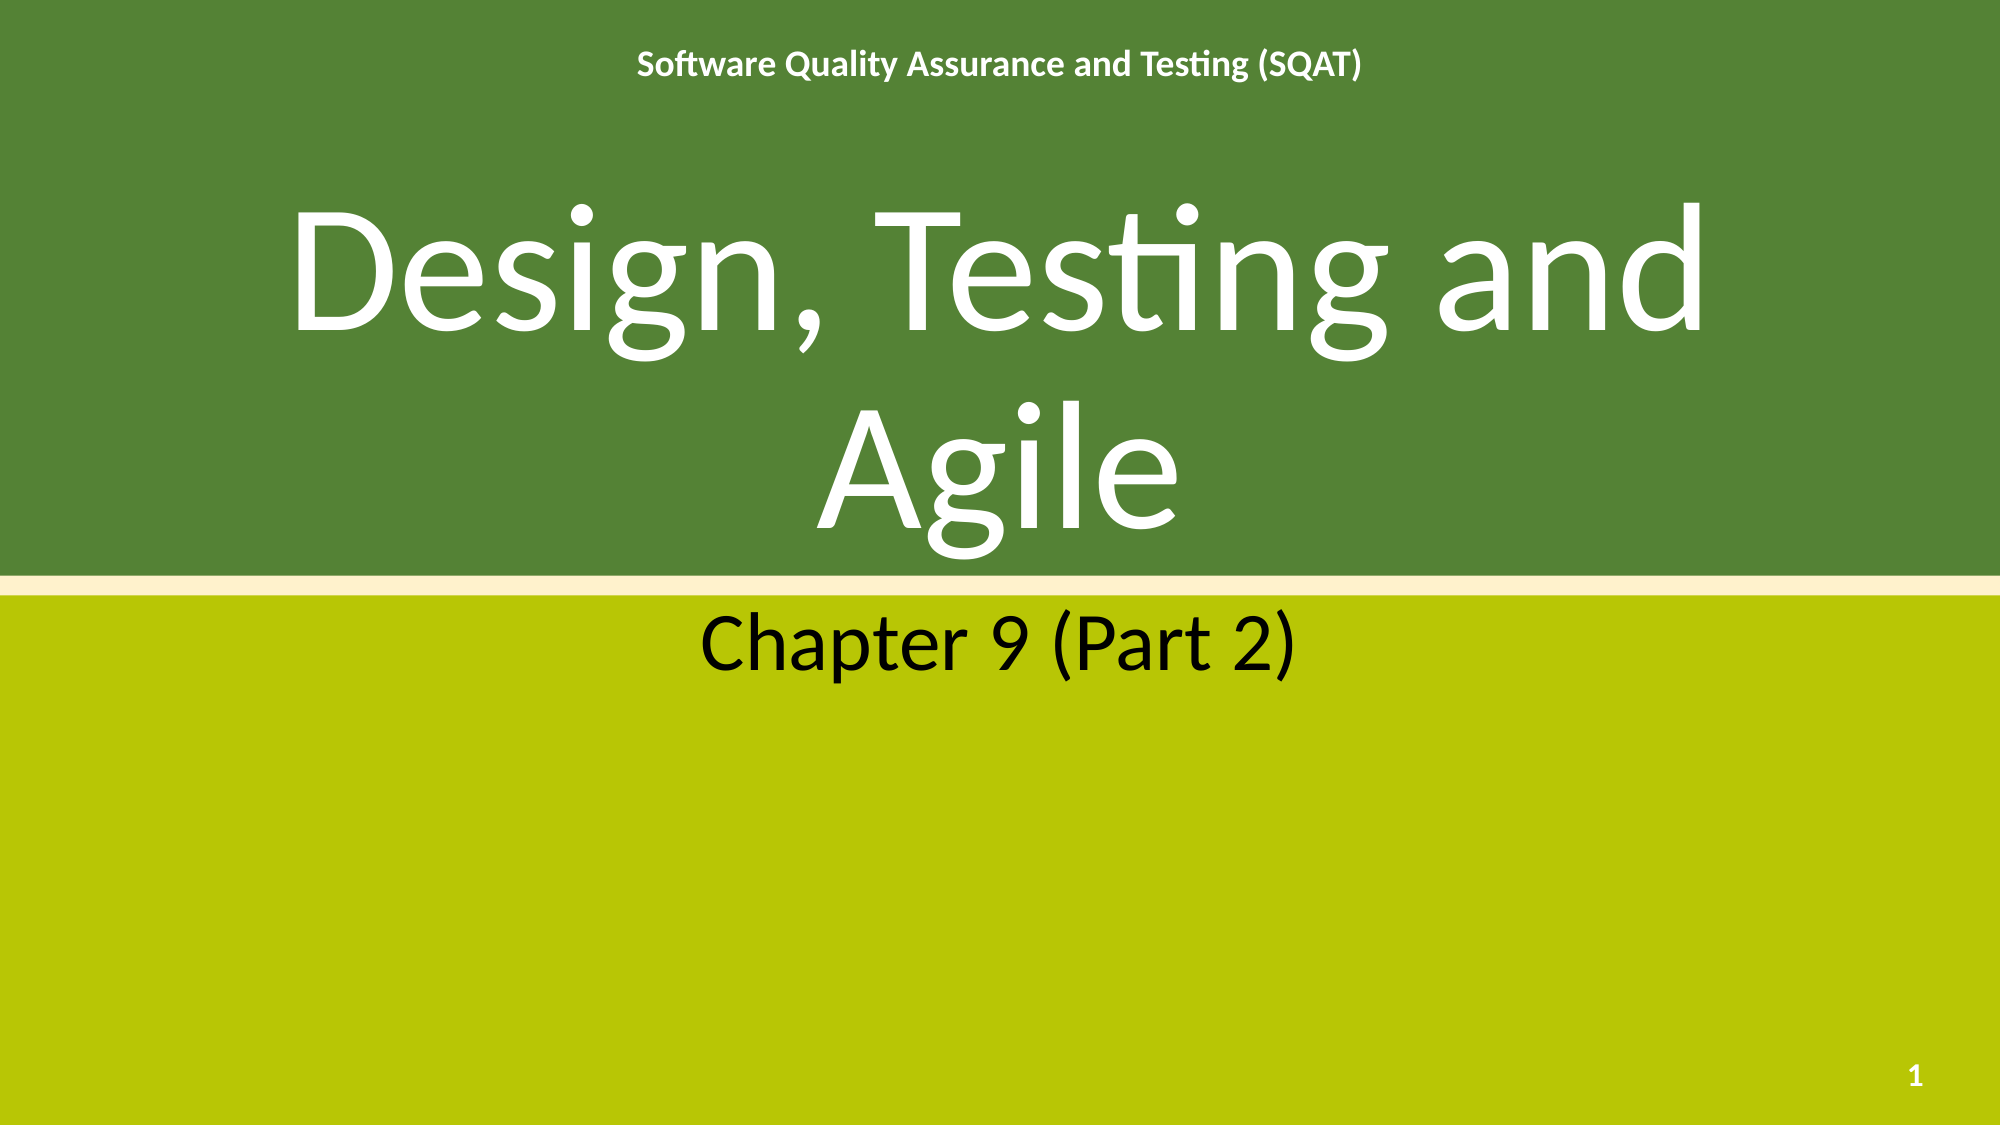

# Design, Testing and Agile
Chapter 9 (Part 2)
1